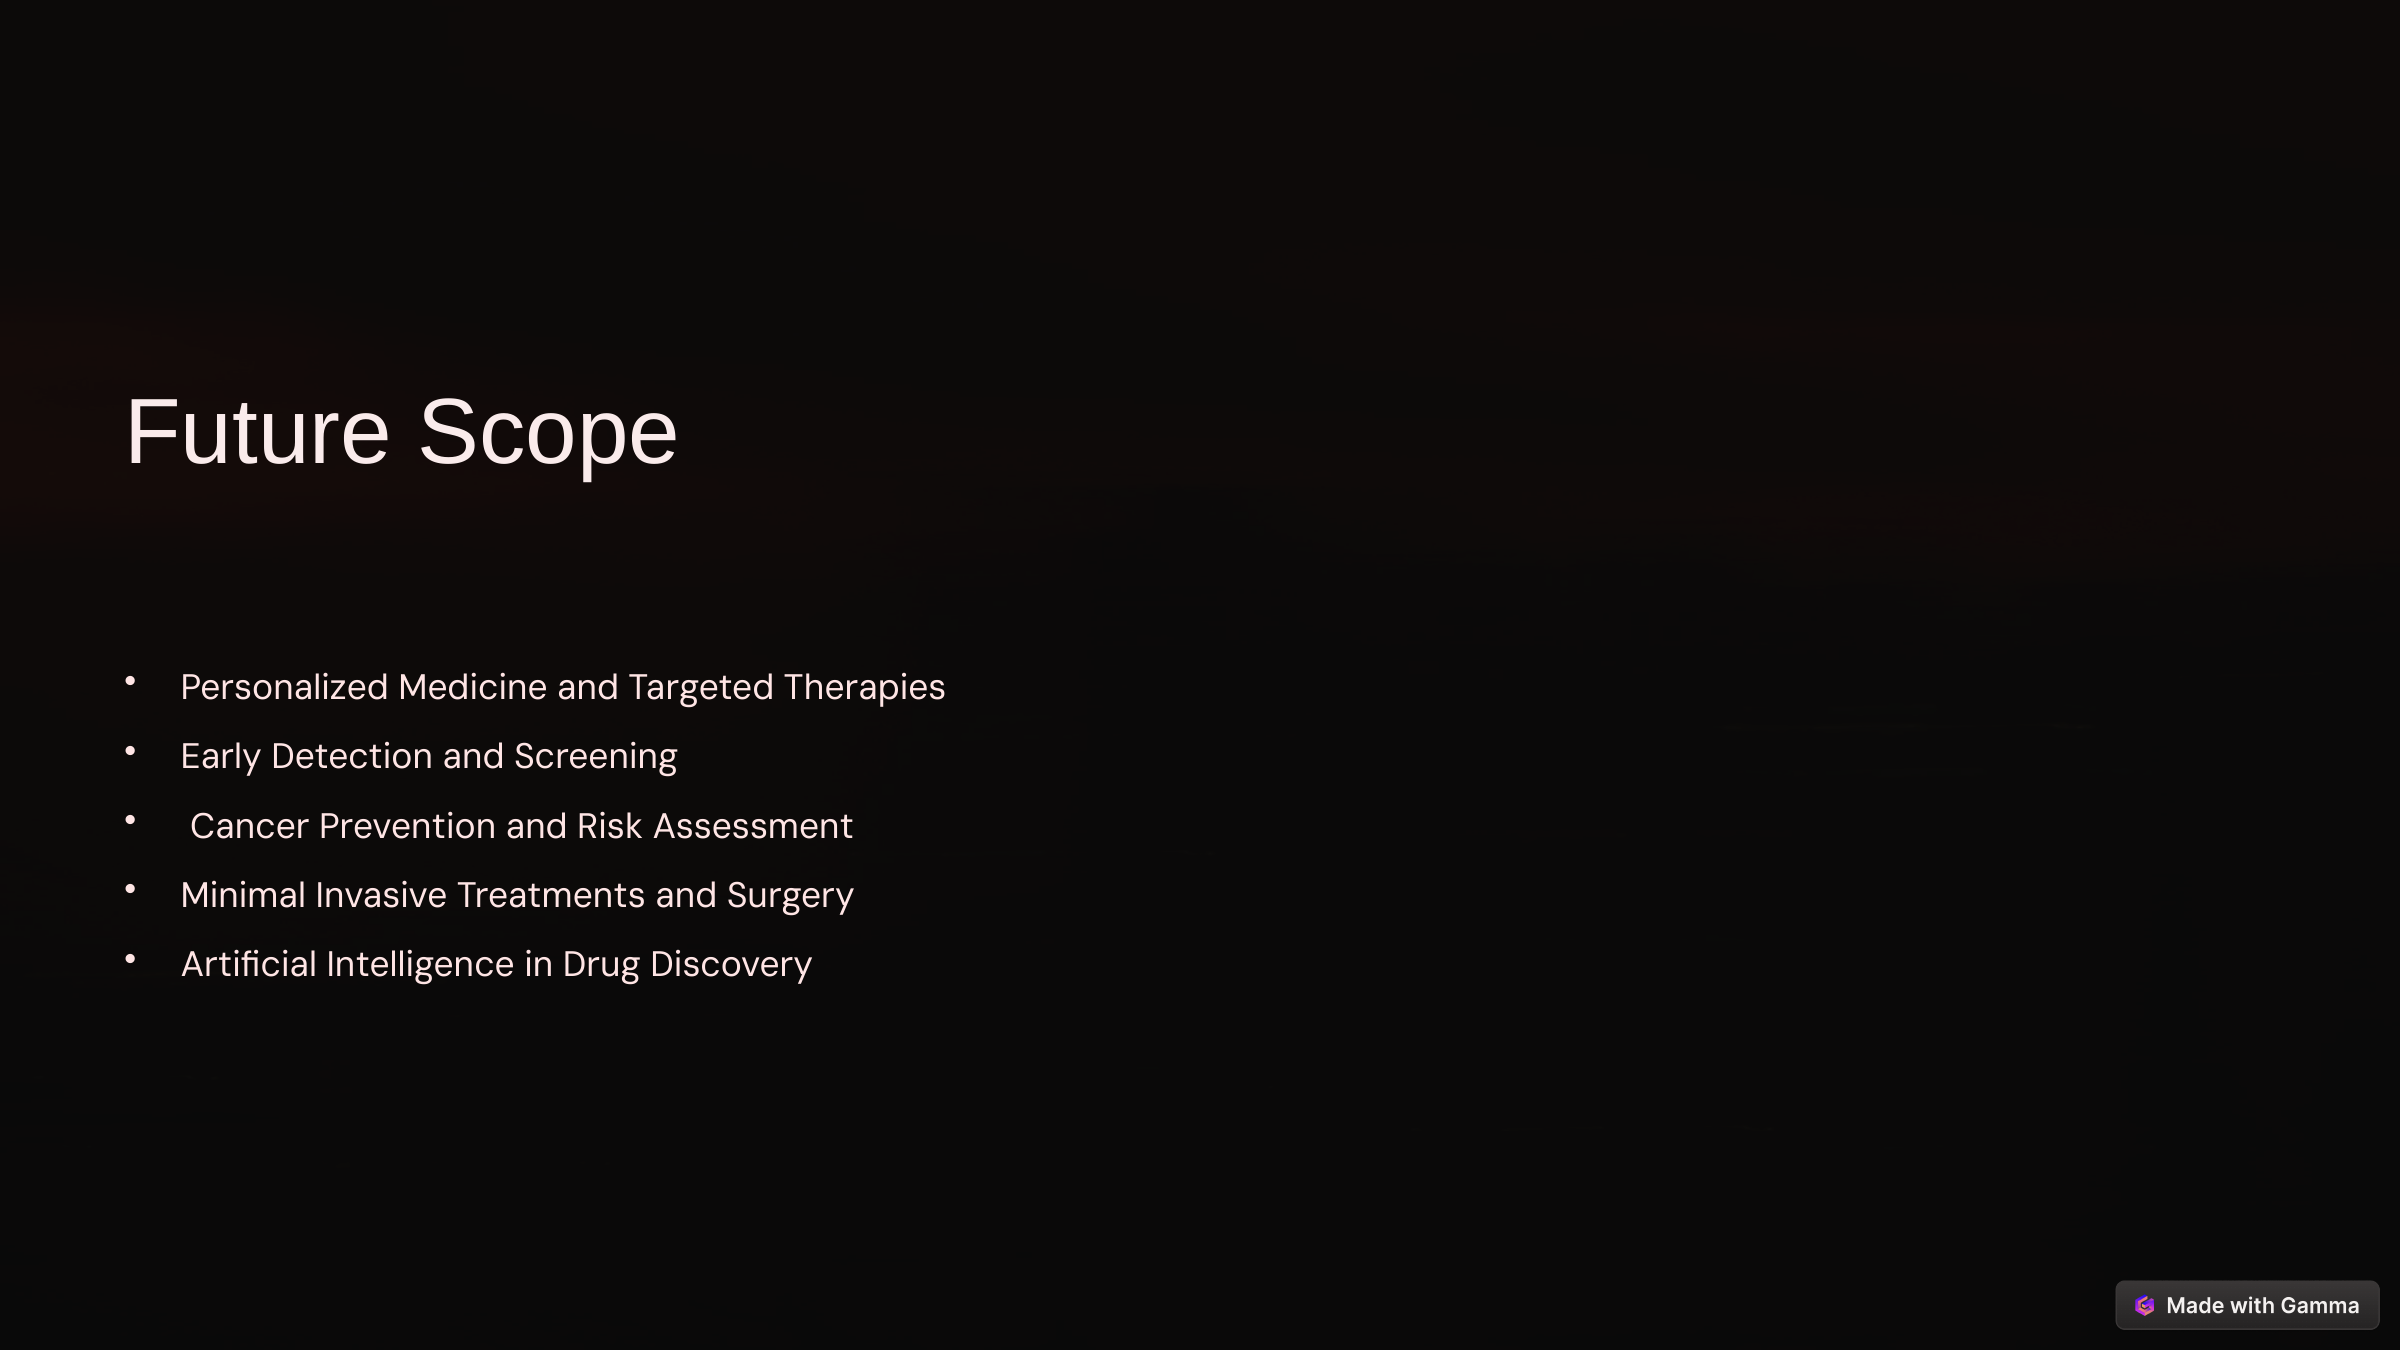

Future Scope

Personalized Medicine and Targeted Therapies
Early Detection and Screening
 Cancer Prevention and Risk Assessment
Minimal Invasive Treatments and Surgery
Artificial Intelligence in Drug Discovery